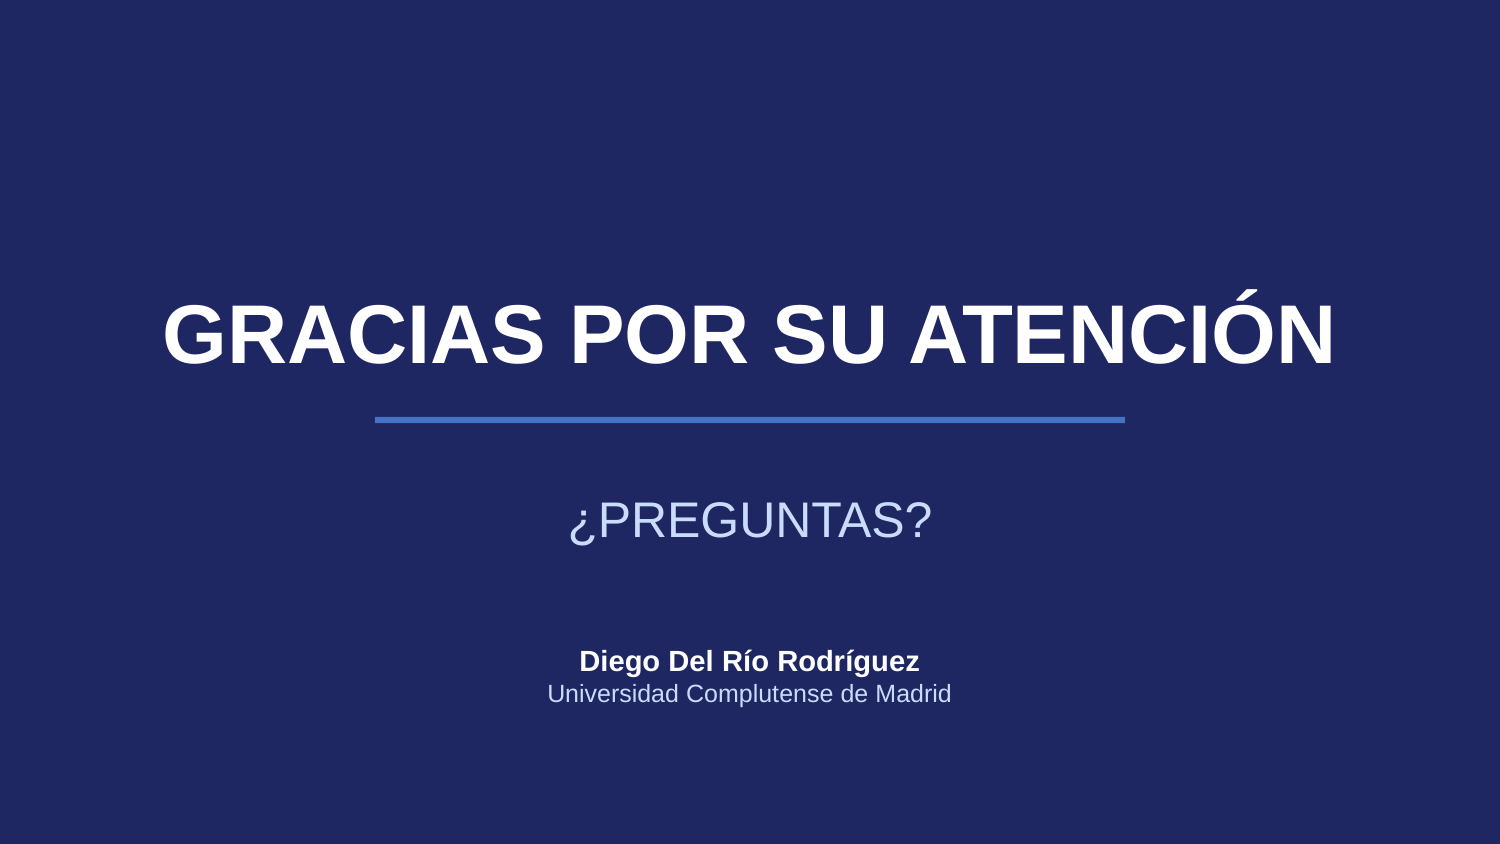

GRACIAS POR SU ATENCIÓN

¿PREGUNTAS?
Diego Del Río Rodríguez
Universidad Complutense de Madrid